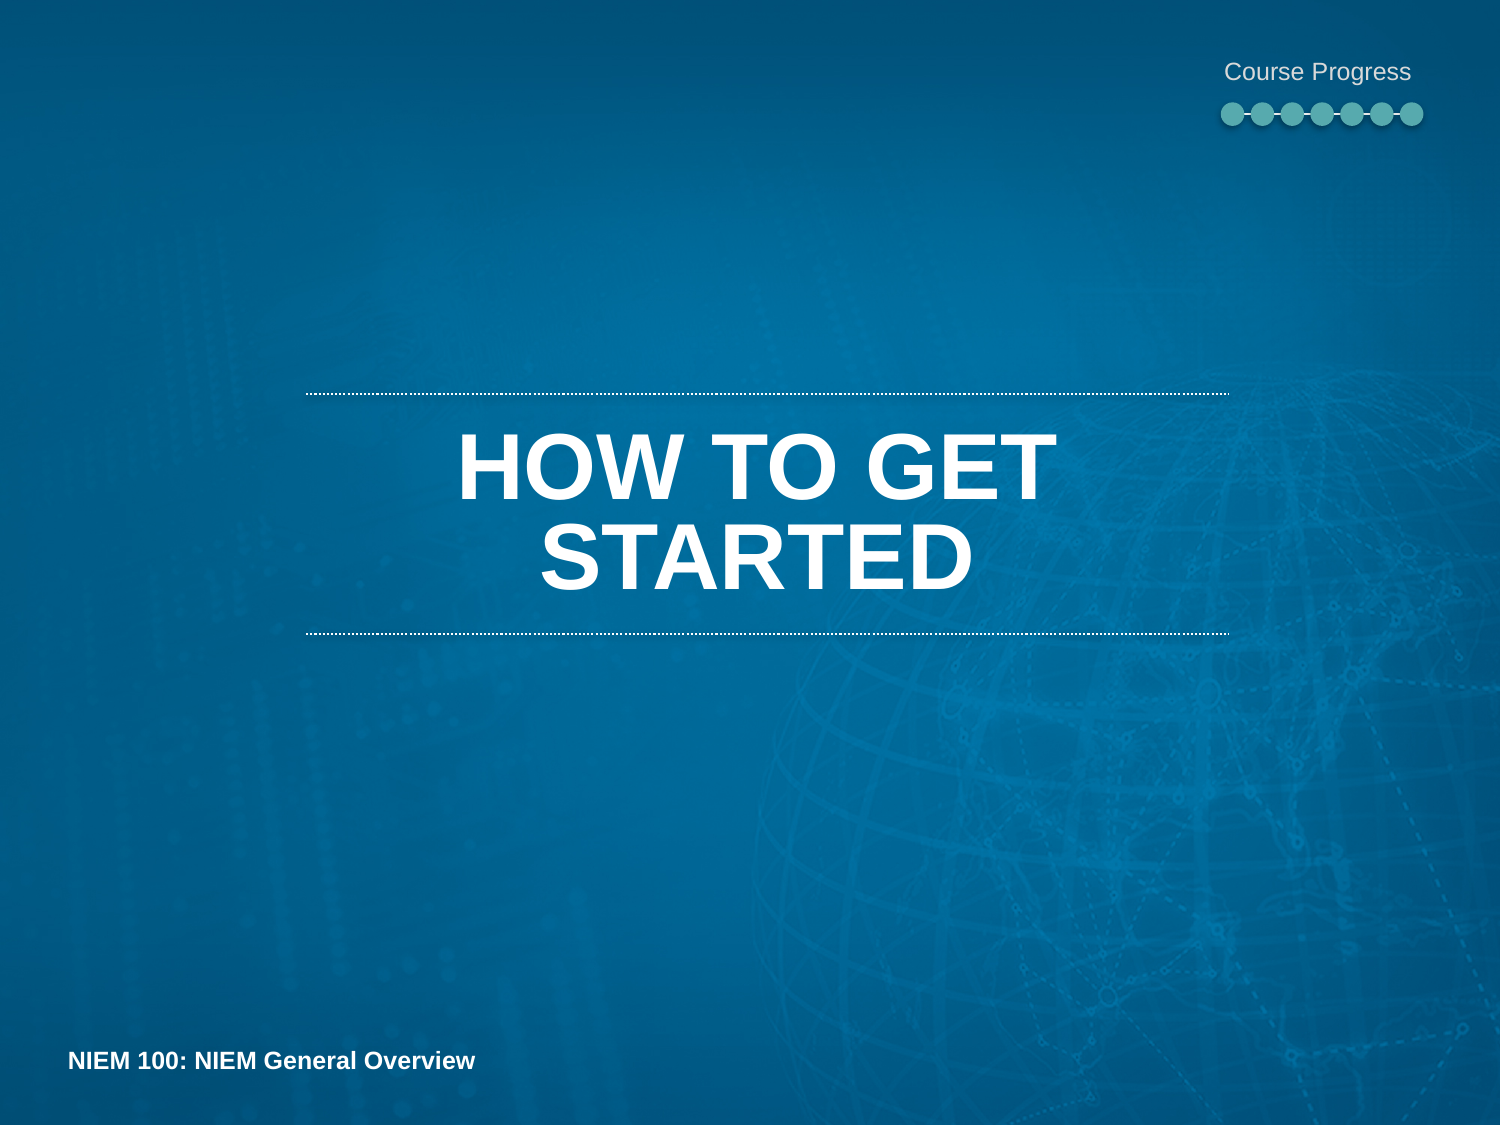

Course Progress

# How to get started